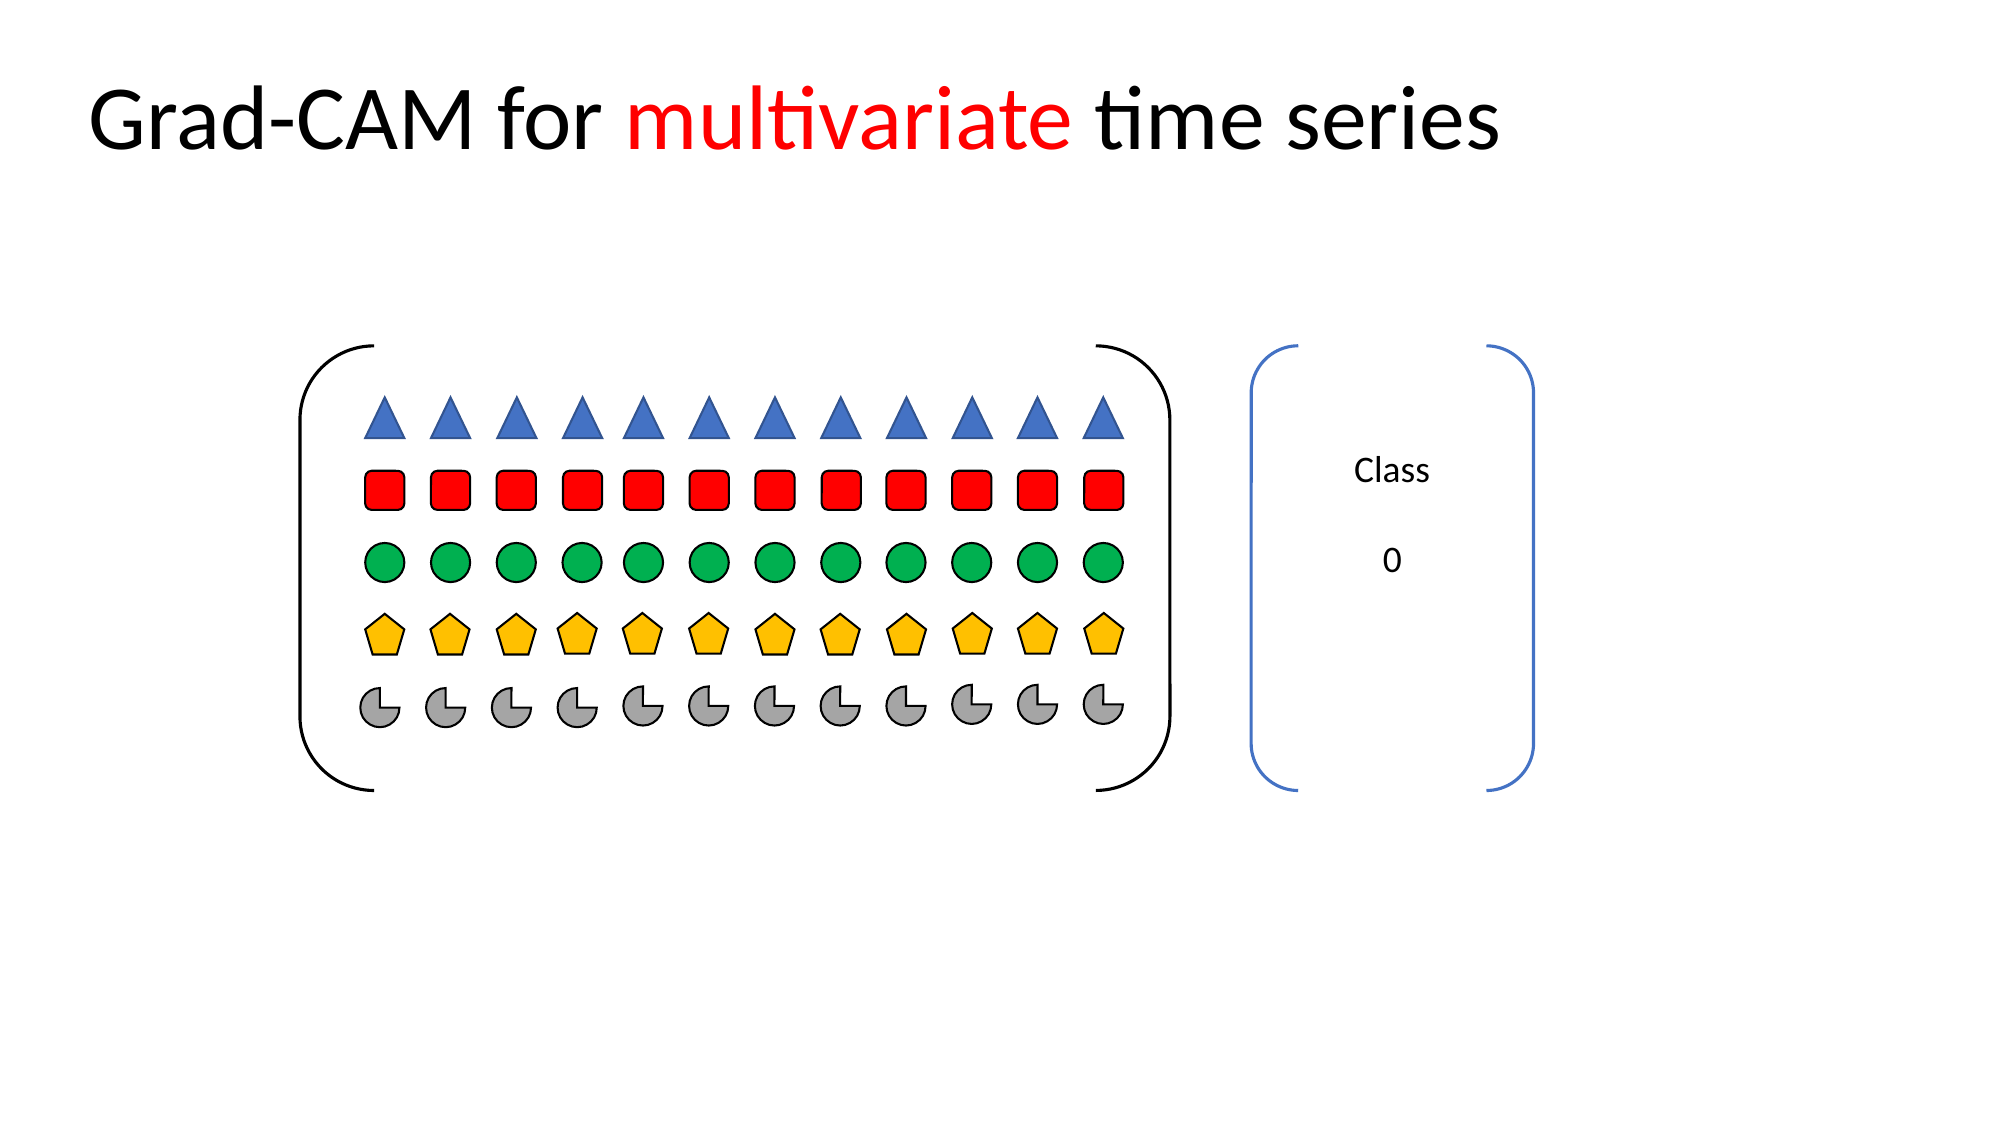

# Grad-CAM for multivariate time series

Class

0